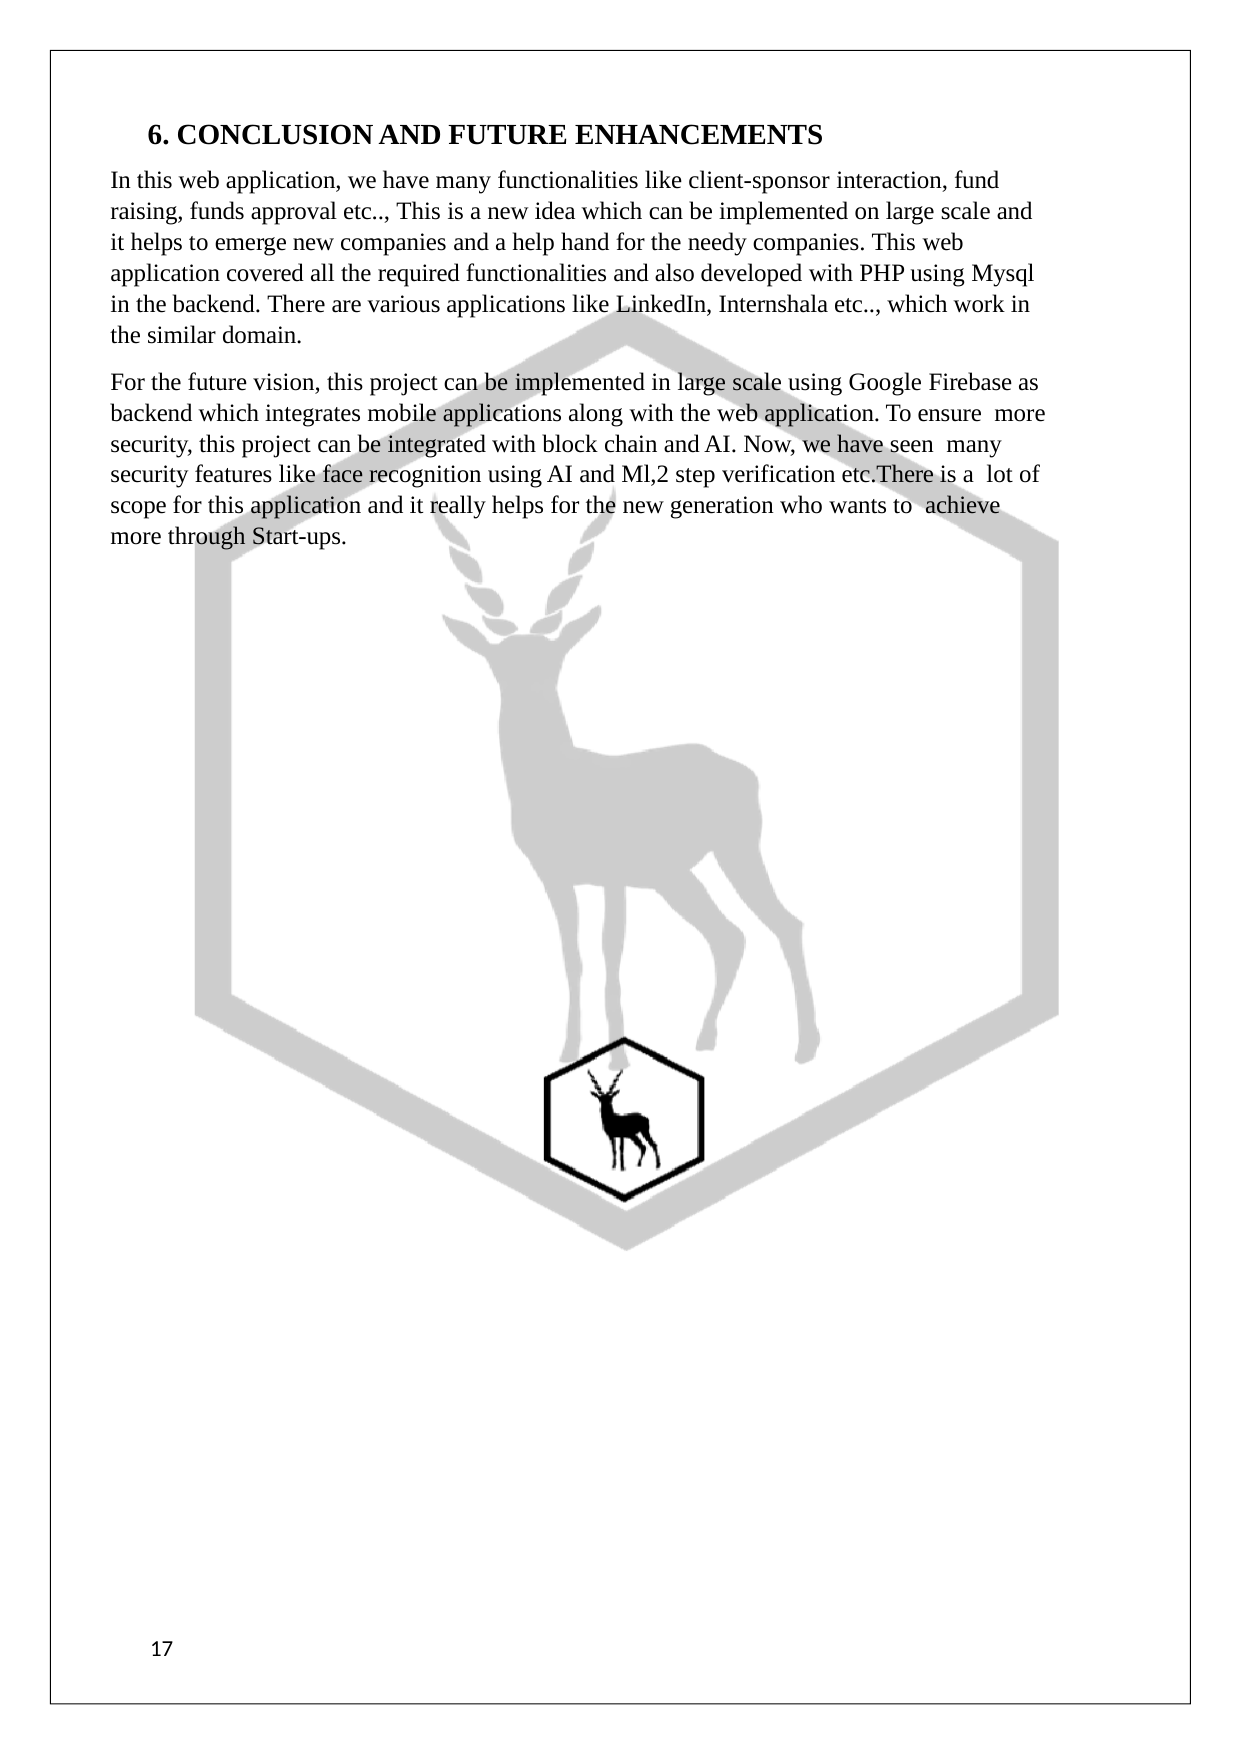

6. CONCLUSION AND FUTURE ENHANCEMENTS
In this web application, we have many functionalities like client-sponsor interaction, fund  raising, funds approval etc.., This is a new idea which can be implemented on large scale and  it helps to emerge new companies and a help hand for the needy companies. This web  application covered all the required functionalities and also developed with PHP using Mysql  in the backend. There are various applications like LinkedIn, Internshala etc.., which work in  the similar domain.
For the future vision, this project can be implemented in large scale using Google Firebase as  backend which integrates mobile applications along with the web application. To ensure  more security, this project can be integrated with block chain and AI. Now, we have seen  many security features like face recognition using AI and Ml,2 step verification etc.There is a  lot of scope for this application and it really helps for the new generation who wants to  achieve more through Start-ups.
17